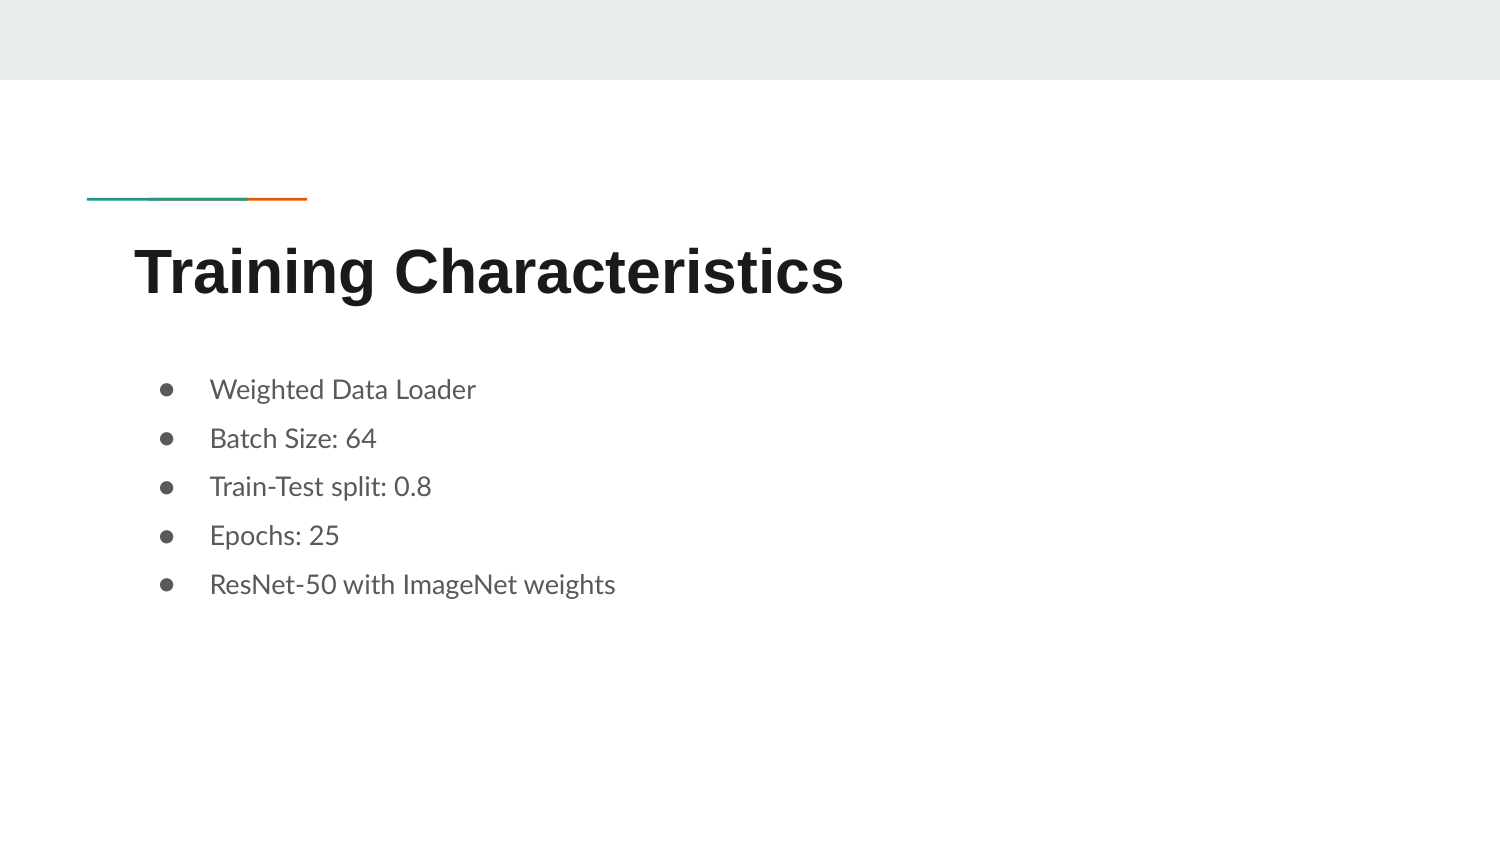

# Training Characteristics
Weighted Data Loader
Batch Size: 64
Train-Test split: 0.8
Epochs: 25
ResNet-50 with ImageNet weights